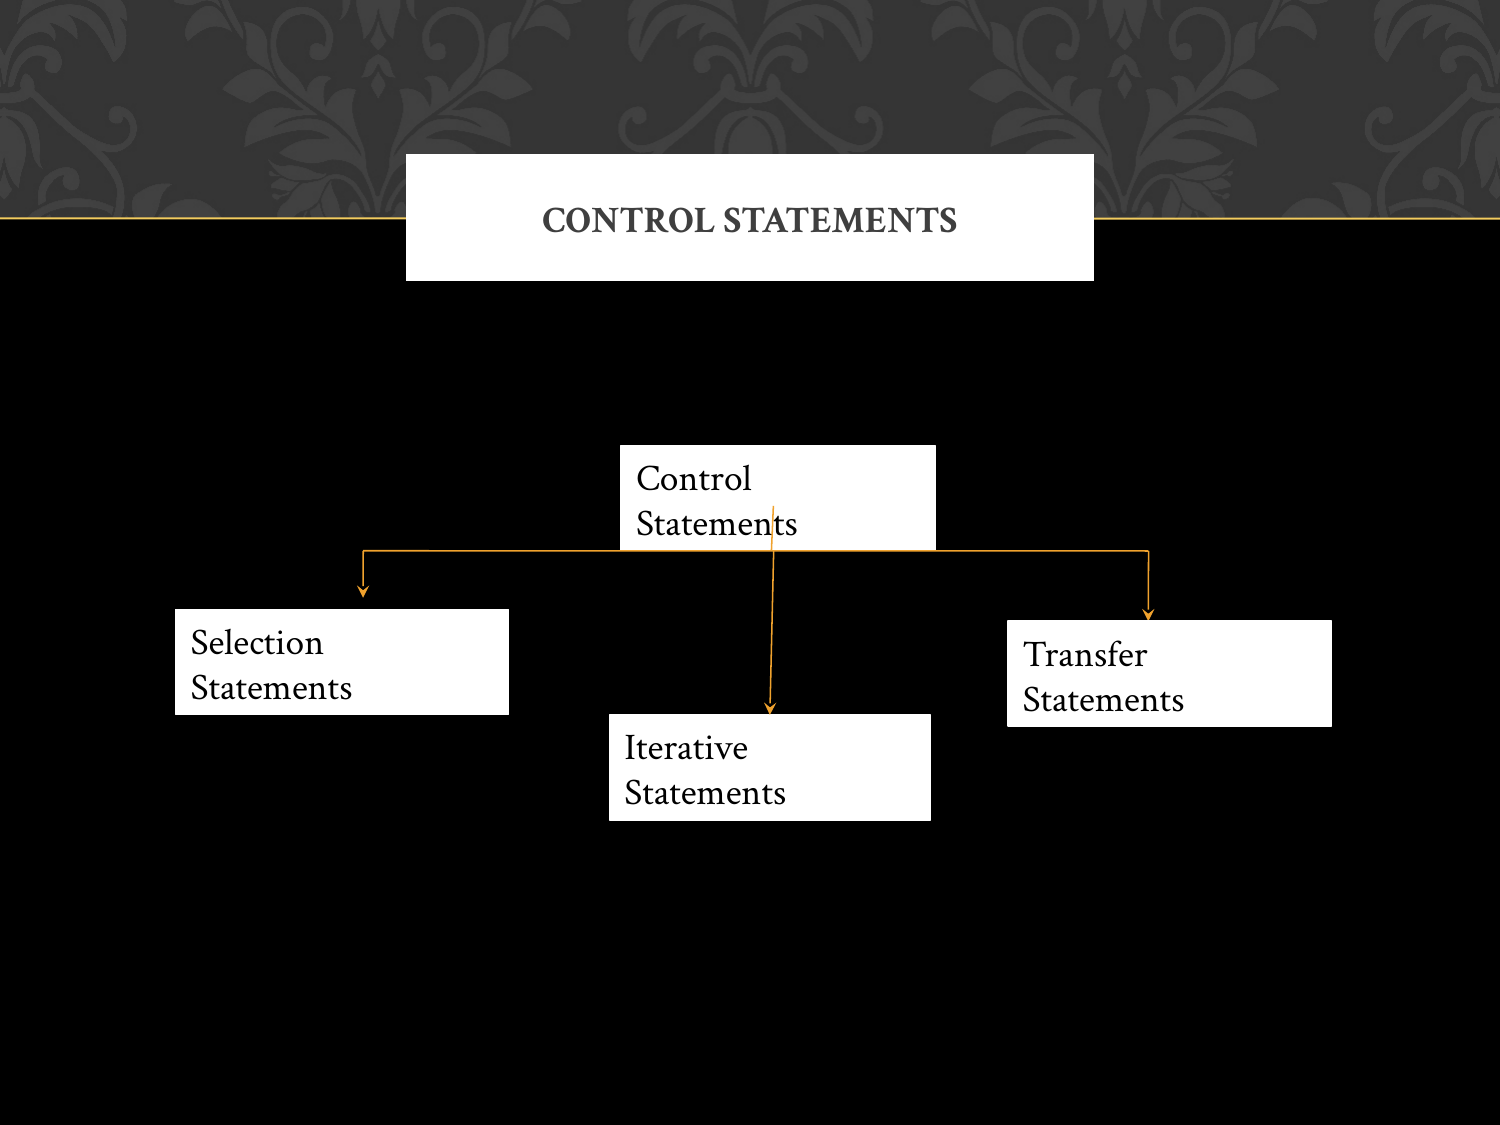

# CONTROL STATEMENTS

Control Statements
Selection Statements
Transfer Statements
Iterative Statements